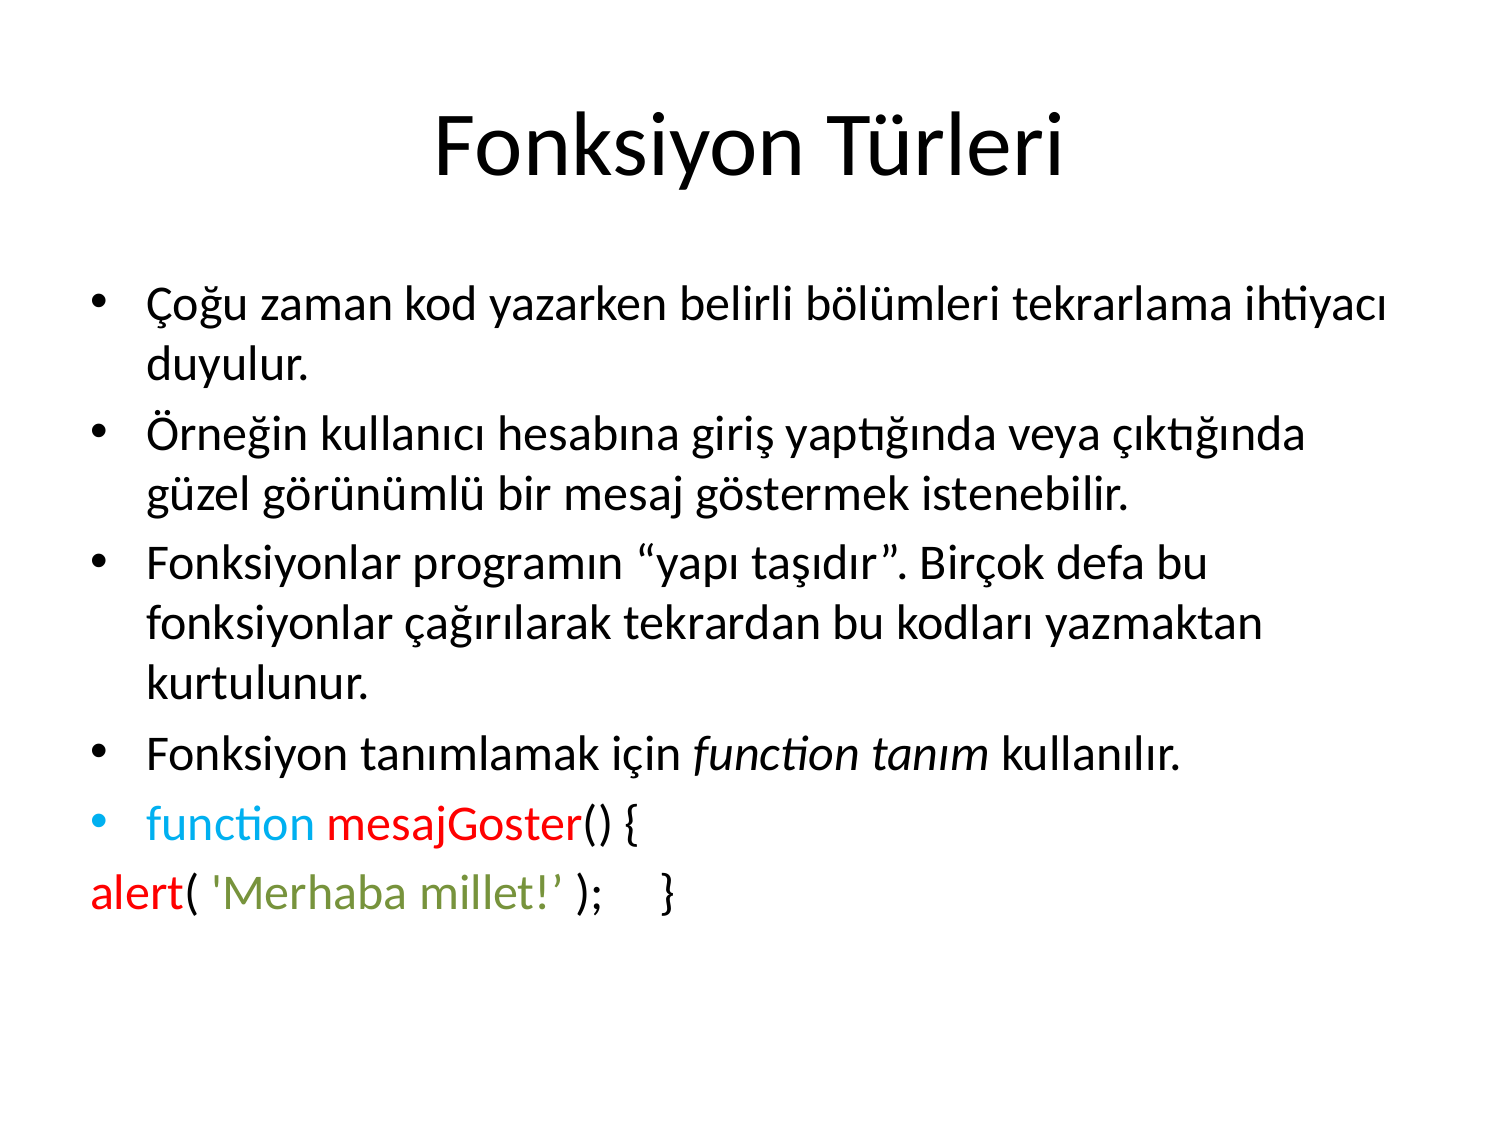

# Fonksiyon Türleri
Çoğu zaman kod yazarken belirli bölümleri tekrarlama ihtiyacı duyulur.
Örneğin kullanıcı hesabına giriş yaptığında veya çıktığında güzel görünümlü bir mesaj göstermek istenebilir.
Fonksiyonlar programın “yapı taşıdır”. Birçok defa bu fonksiyonlar çağırılarak tekrardan bu kodları yazmaktan kurtulunur.
Fonksiyon tanımlamak için function tanım kullanılır.
function mesajGoster() {
alert( 'Merhaba millet!’ );     }